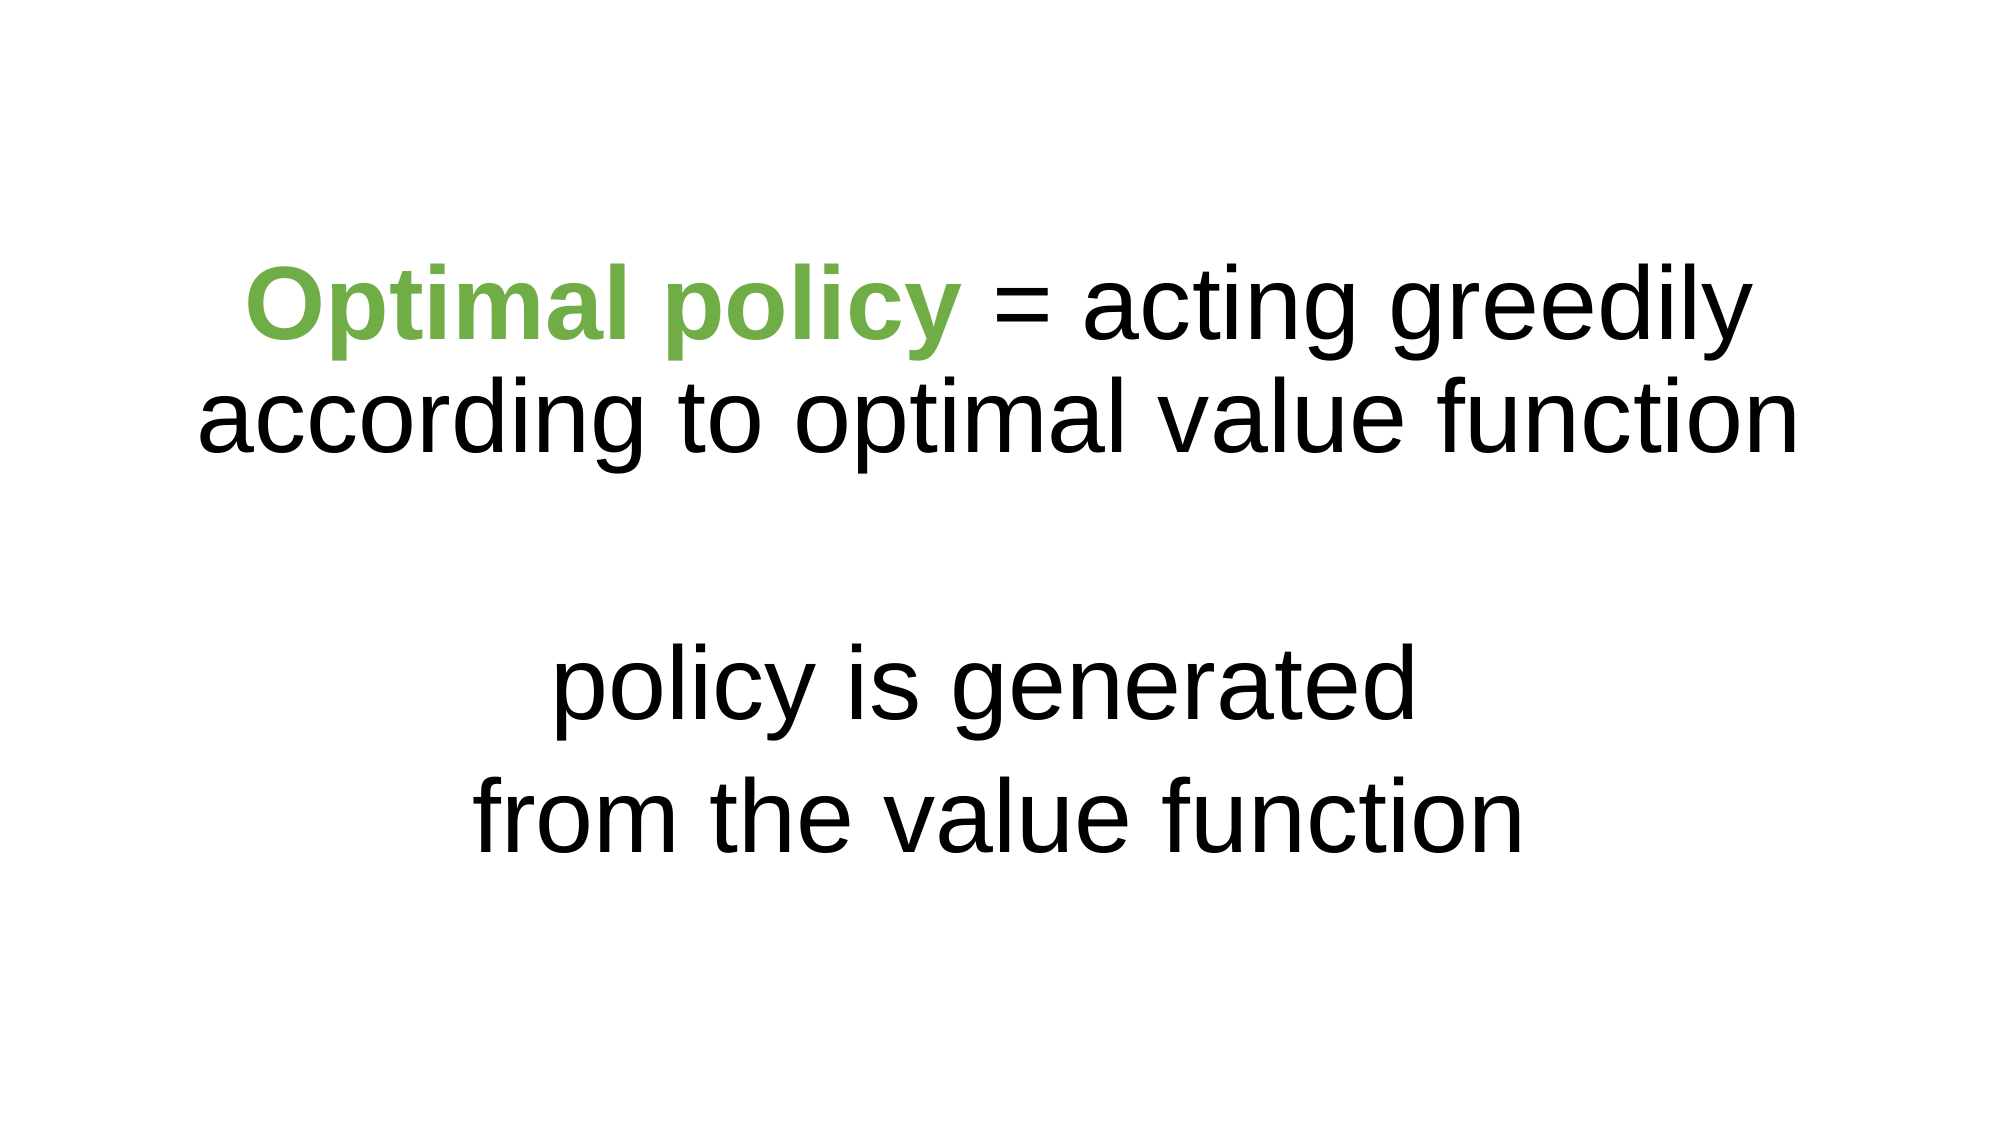

Optimal policy = acting greedily according to optimal value function

policy is generated
from the value function